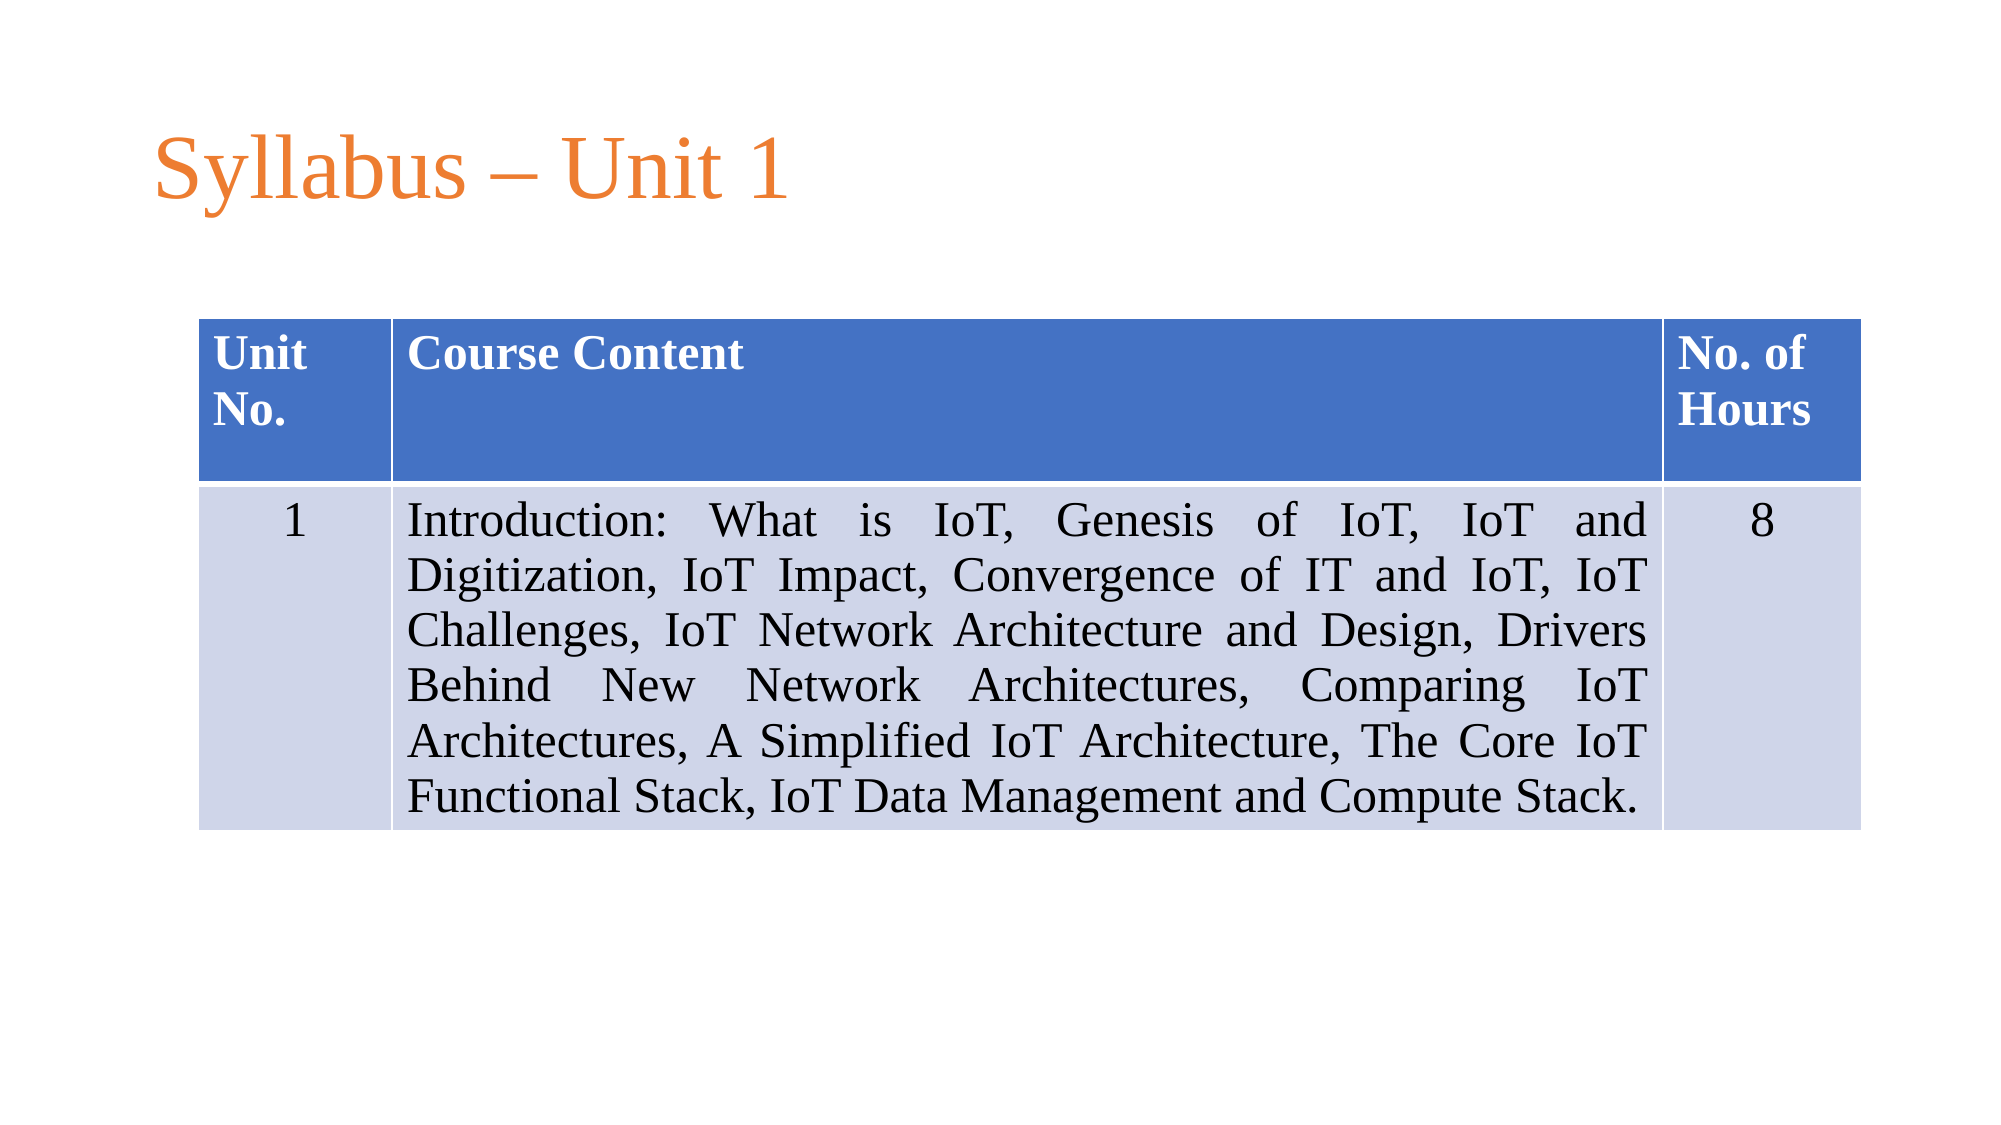

# Syllabus – Unit 1
| Unit No. | Course Content | No. of Hours |
| --- | --- | --- |
| 1 | Introduction: What is IoT, Genesis of IoT, IoT and Digitization, IoT Impact, Convergence of IT and IoT, IoT Challenges, IoT Network Architecture and Design, Drivers Behind New Network Architectures, Comparing IoT Architectures, A Simplified IoT Architecture, The Core IoT Functional Stack, IoT Data Management and Compute Stack. | 8 |